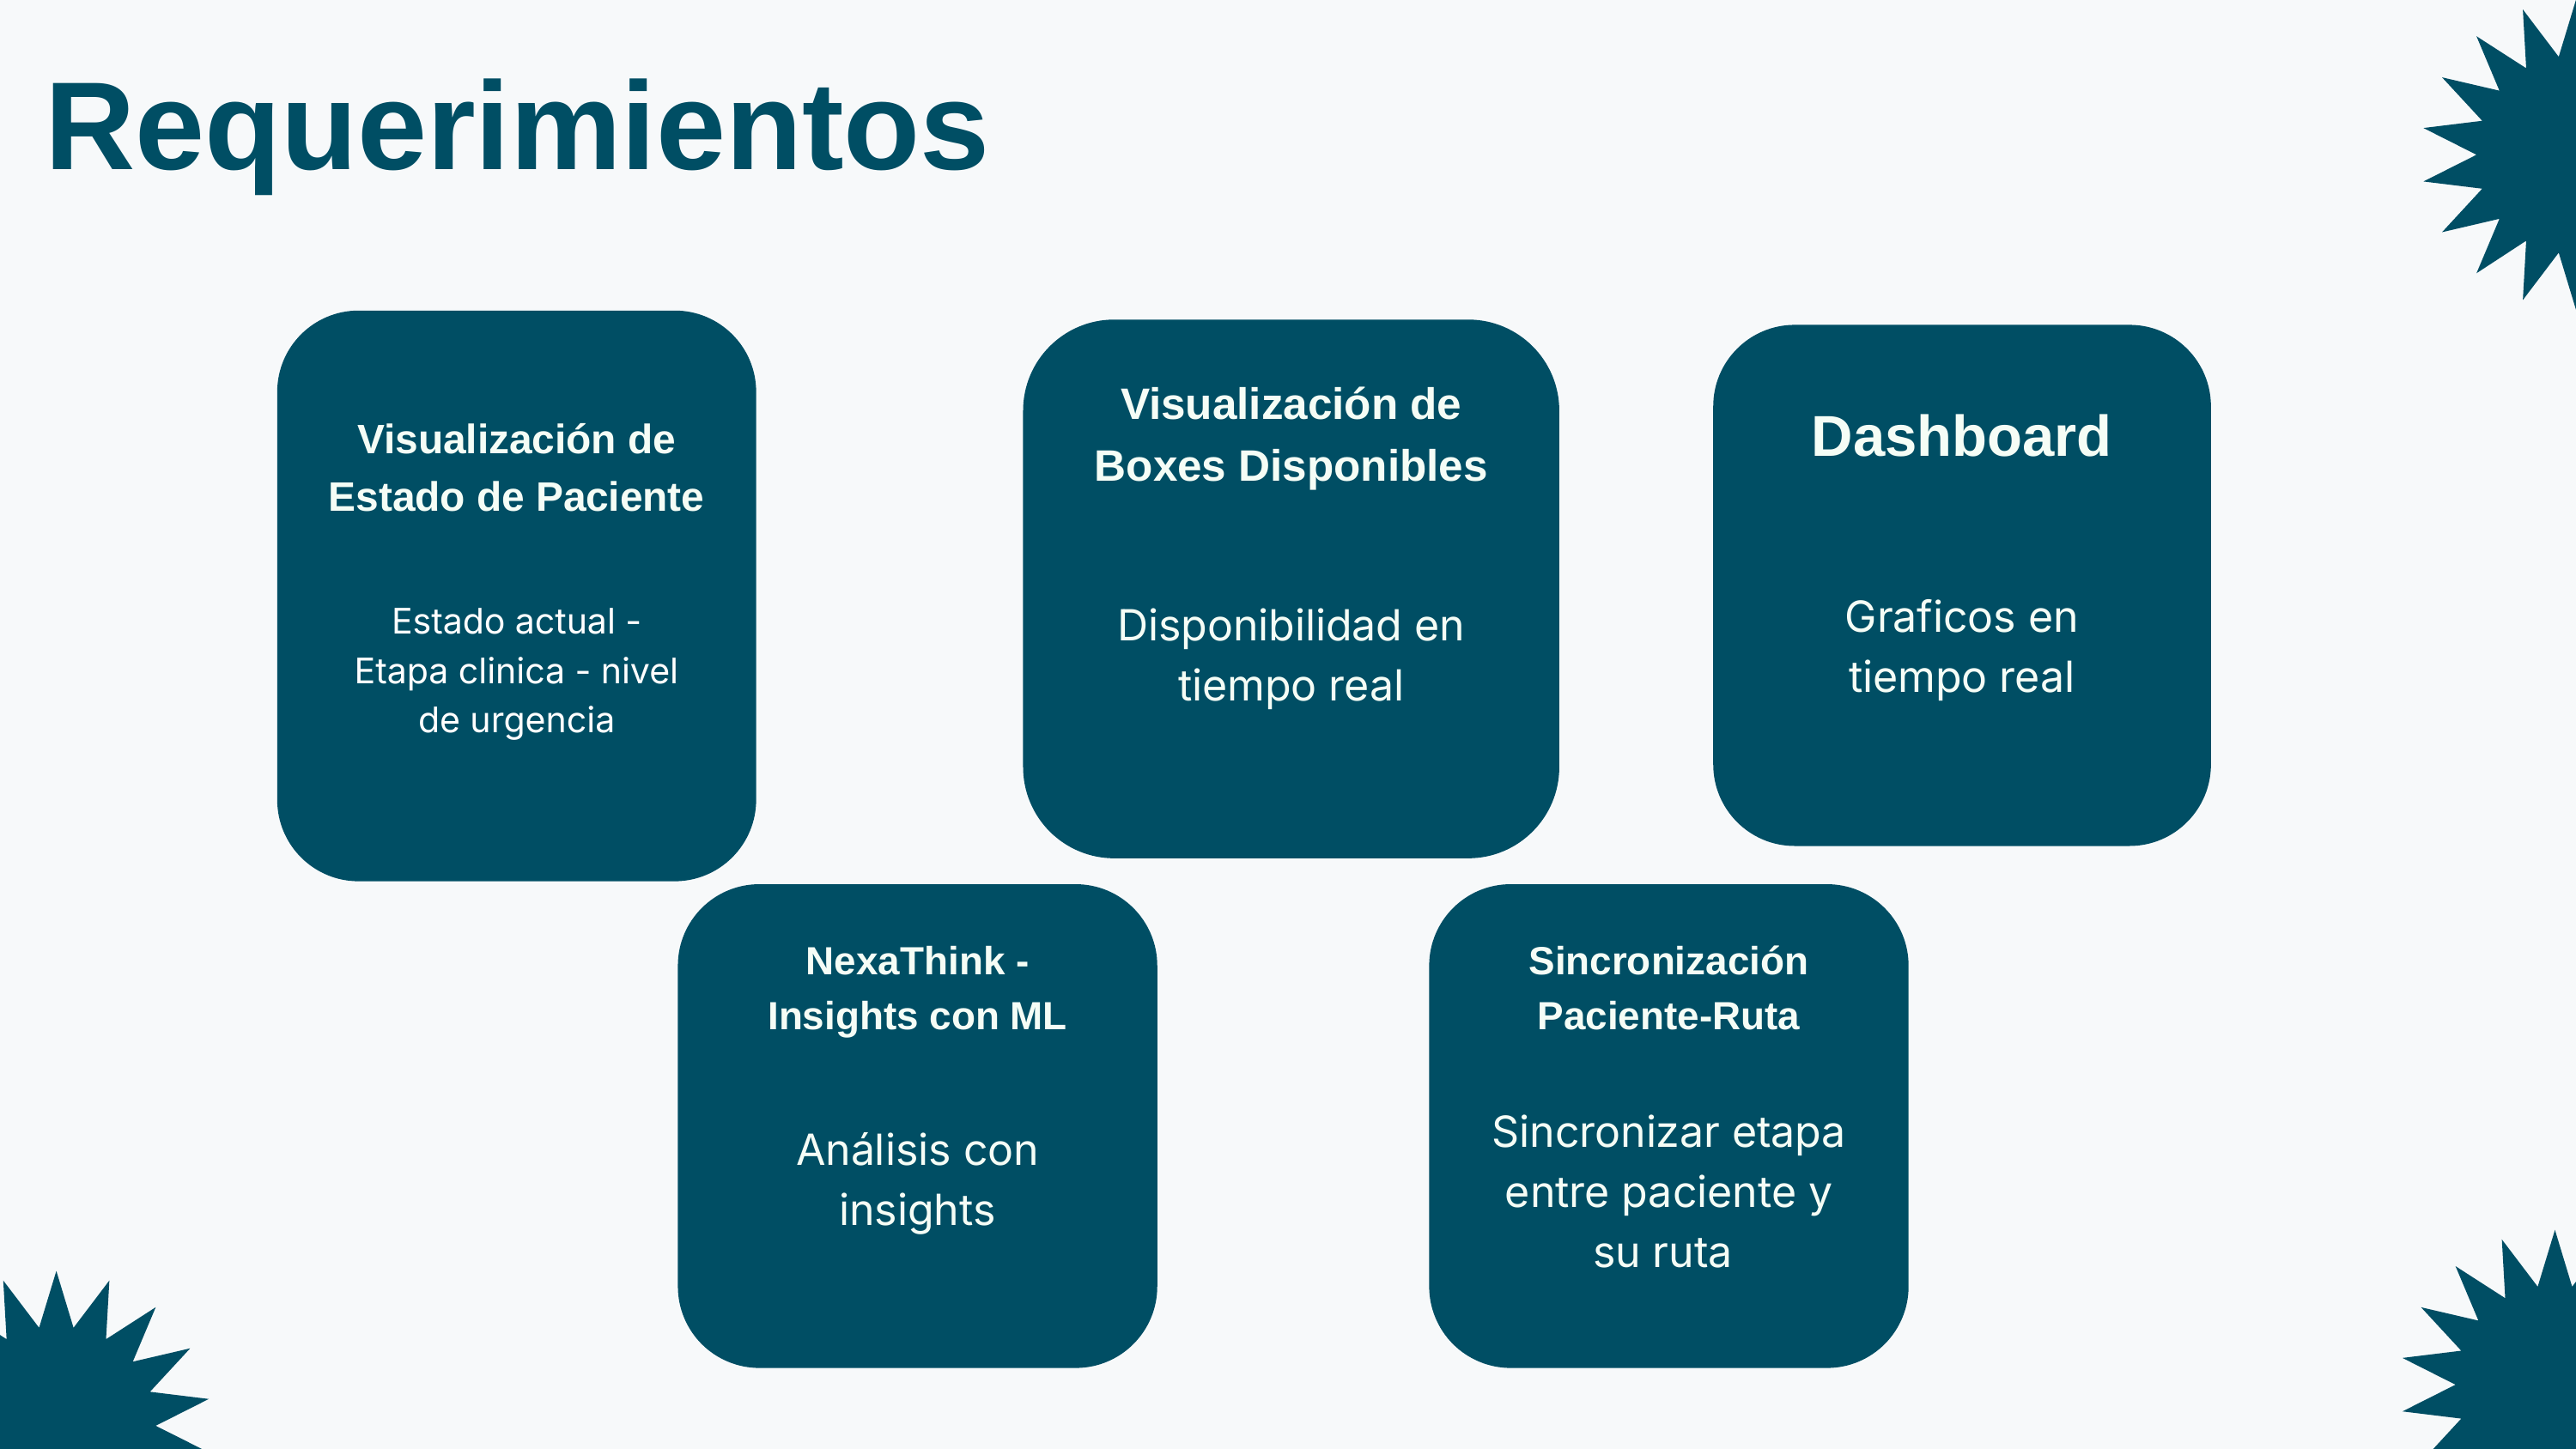

Requerimientos

Visualización de Estado de Paciente
Estado actual - Etapa clinica - nivel de urgencia

Visualización de Boxes Disponibles

Dashboard
Graficos en tiempo real
Disponibilidad en tiempo real

NexaThink - Insights con ML

Sincronización Paciente-Ruta
Sincronizar etapa entre paciente y su ruta
Análisis con insights